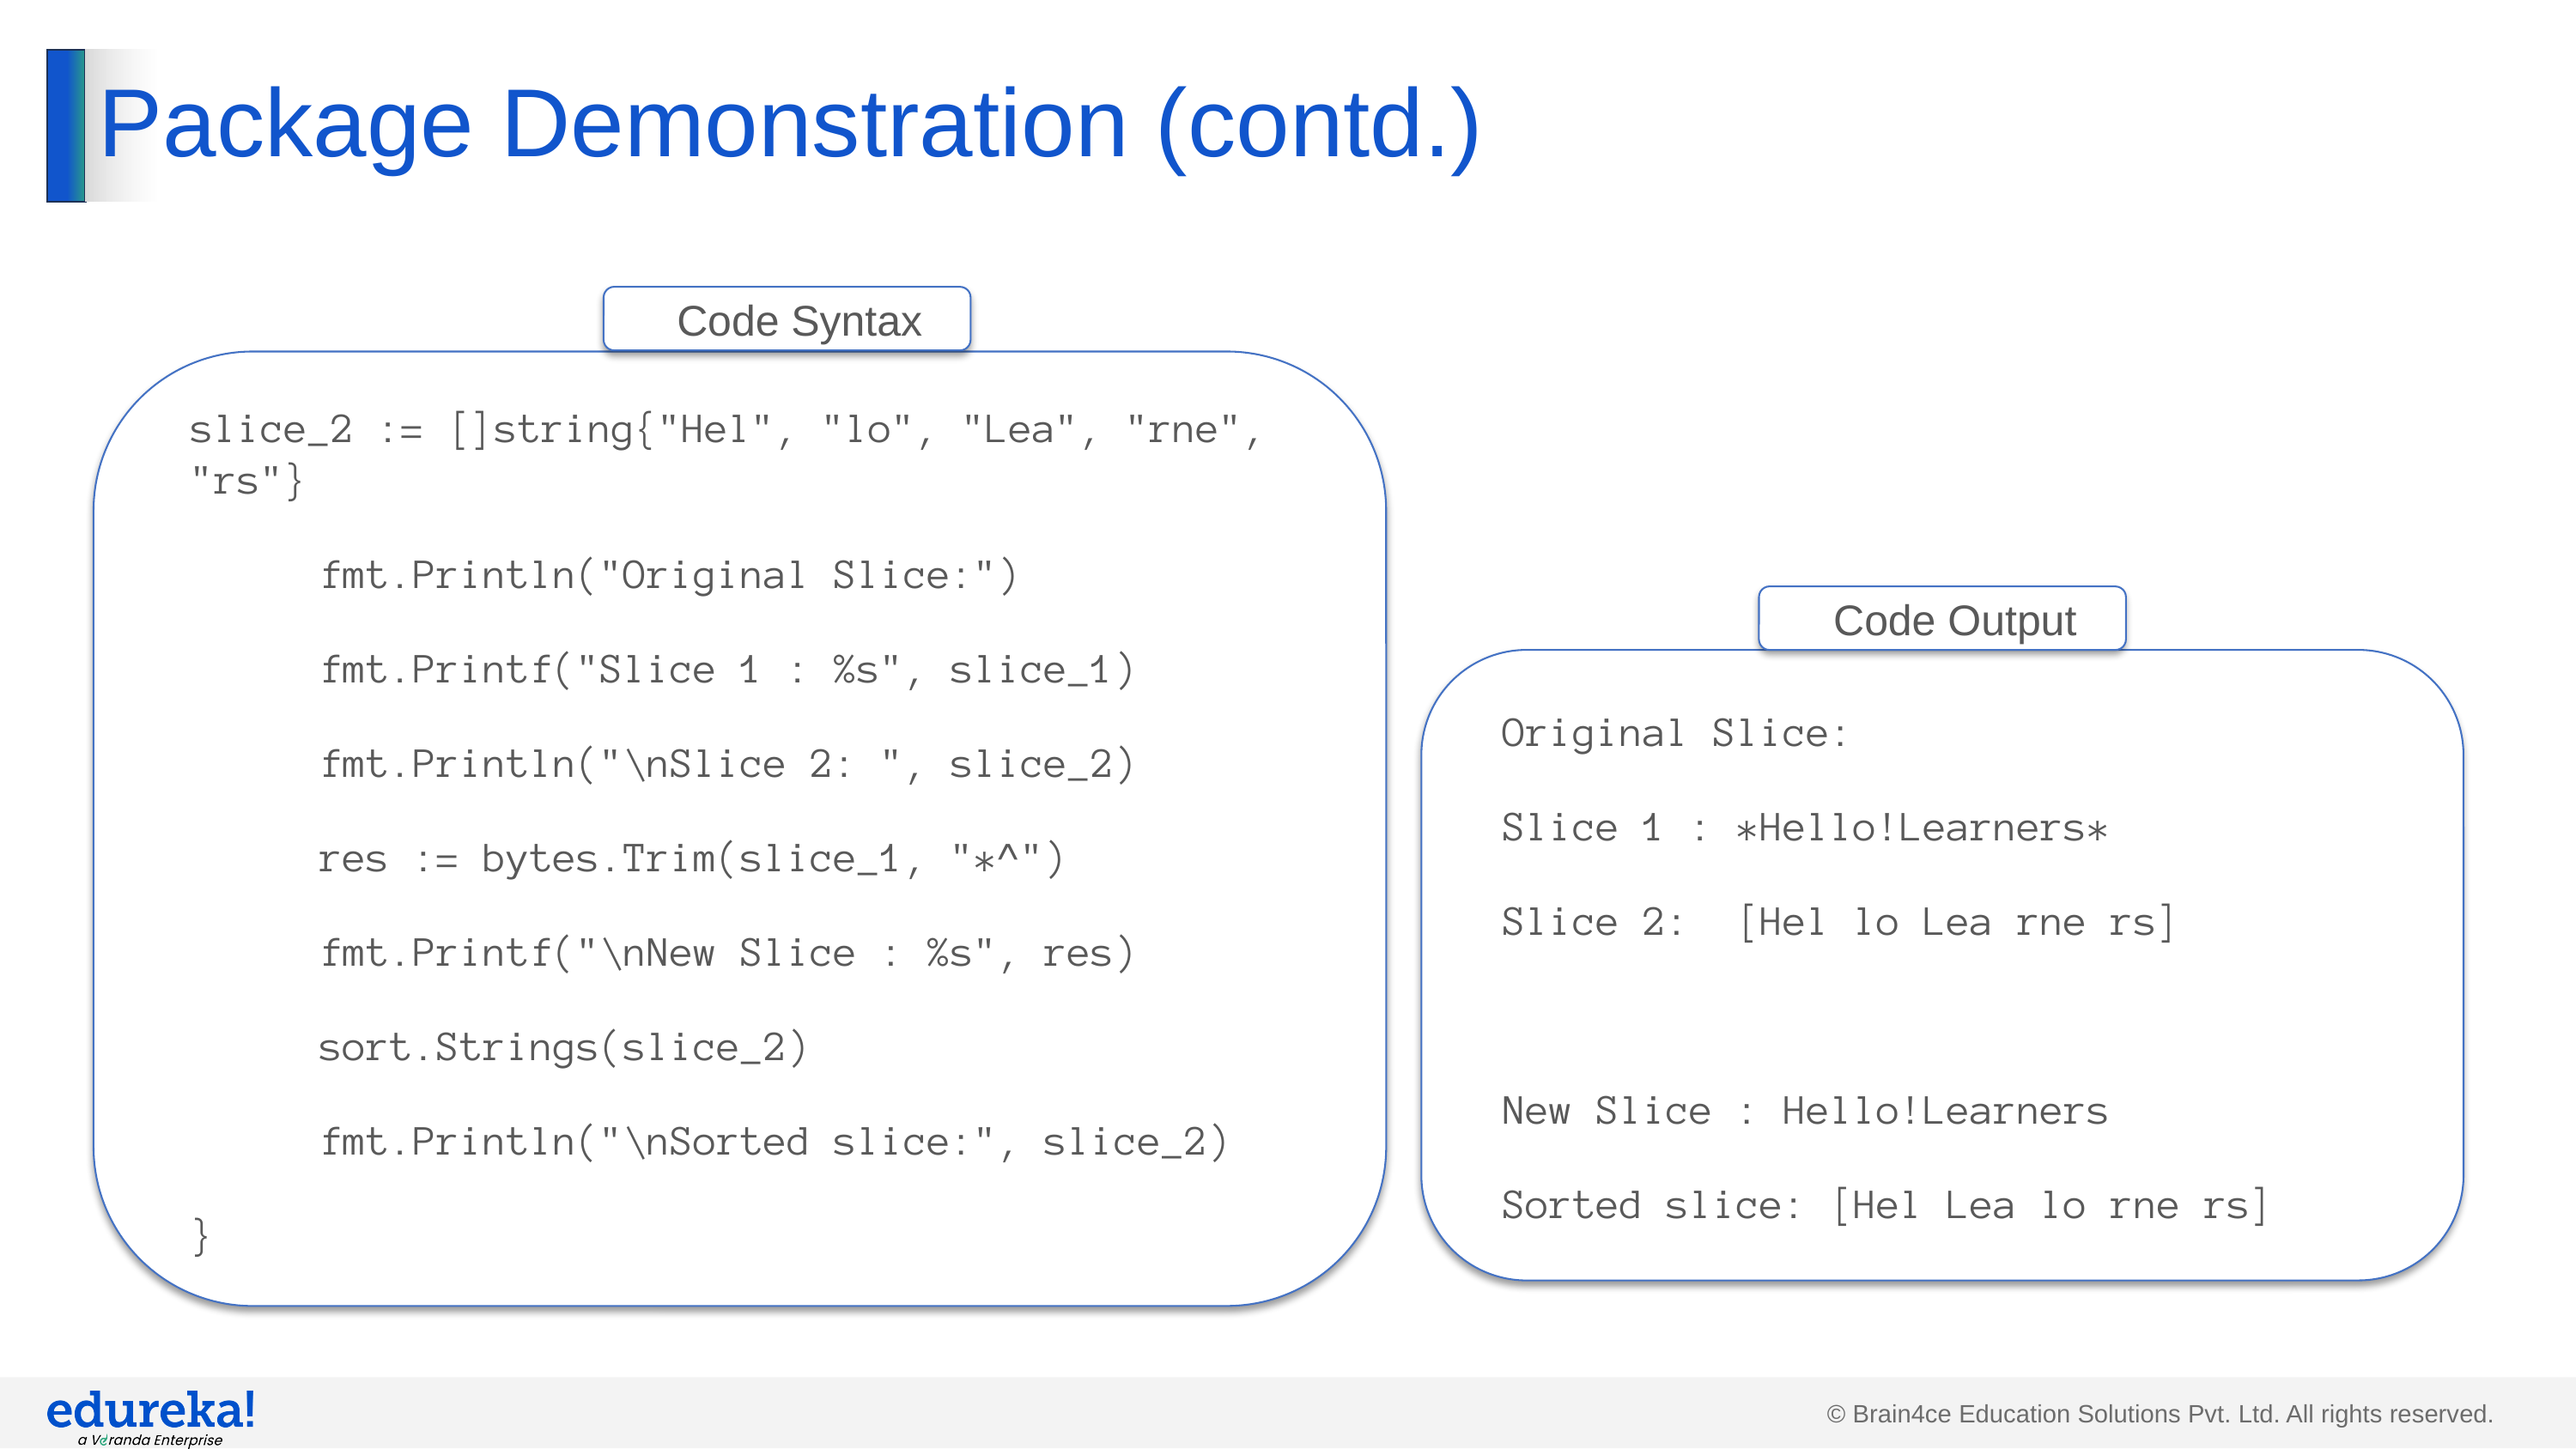

# Package Demonstration (contd.)
Code Syntax
slice_2 := []string{"Hel", "lo", "Lea", "rne", "rs"}
	fmt.Println("Original Slice:")
	fmt.Printf("Slice 1 : %s", slice_1)
	fmt.Println("\nSlice 2: ", slice_2)
	res := bytes.Trim(slice_1, "*^")
	fmt.Printf("\nNew Slice : %s", res)
	sort.Strings(slice_2)
	fmt.Println("\nSorted slice:", slice_2)
}
Code Output
Original Slice:
Slice 1 : *Hello!Learners*
Slice 2:  [Hel lo Lea rne rs]

New Slice : Hello!Learners
Sorted slice: [Hel Lea lo rne rs]